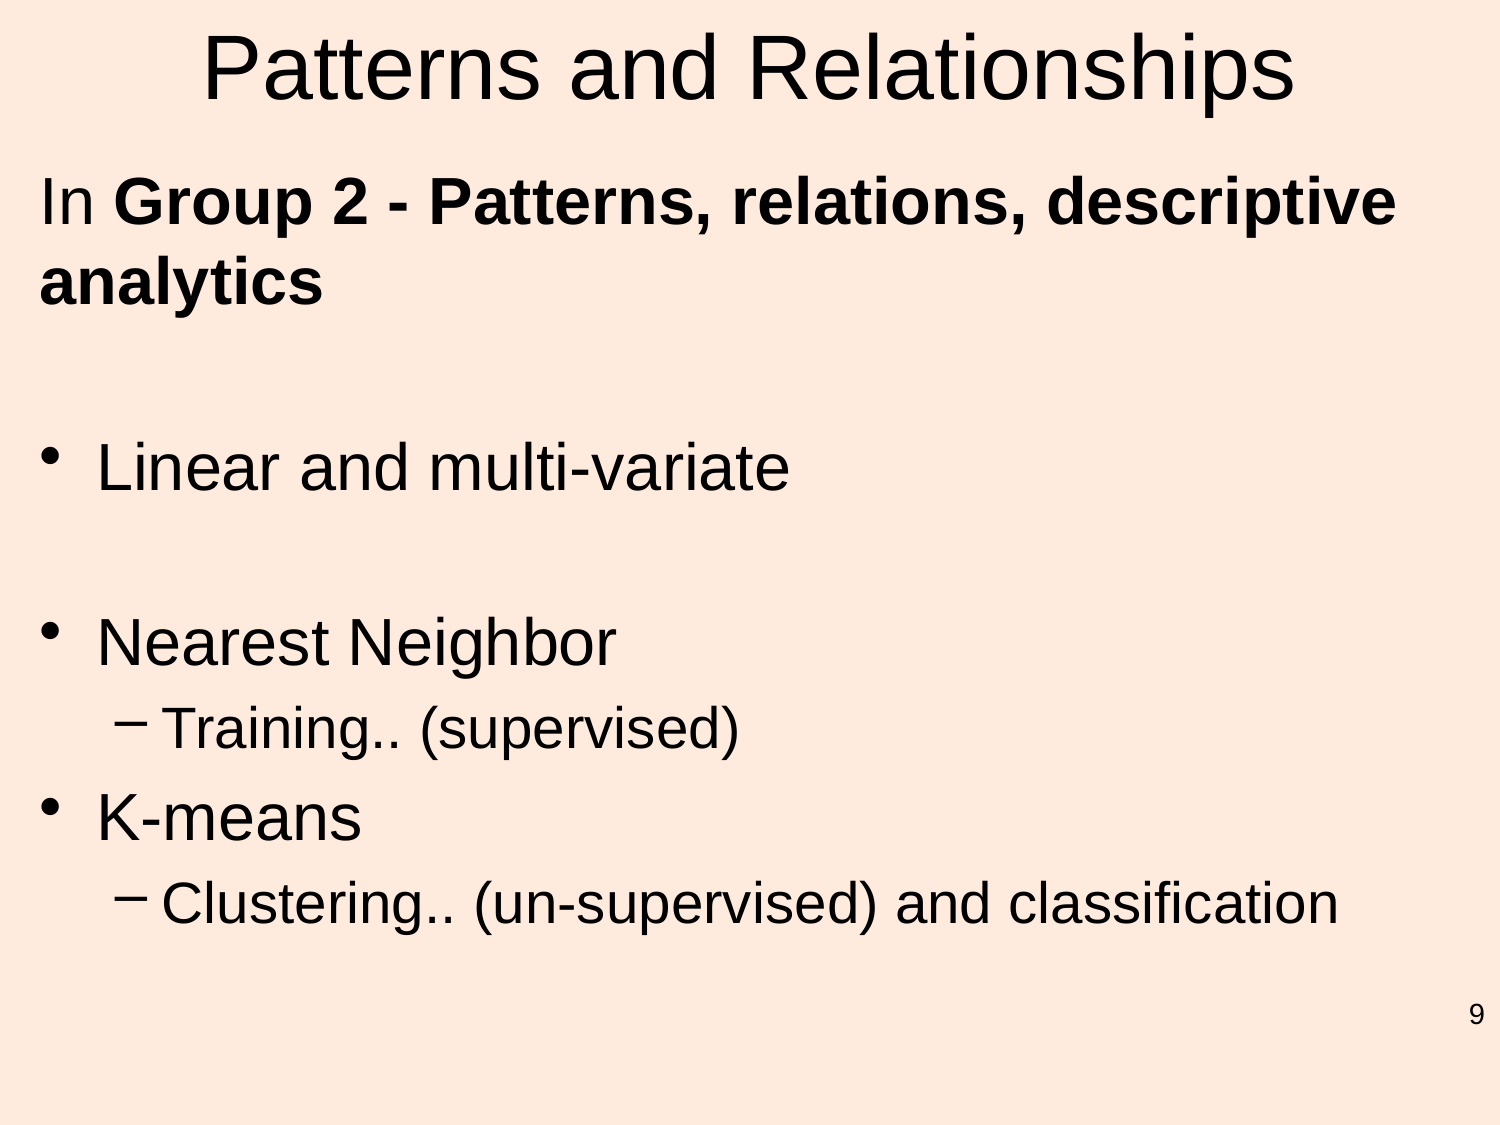

# Patterns and Relationships
In Group 2 - Patterns, relations, descriptive analytics

Linear and multi-variate

Nearest Neighbor
Training.. (supervised)
K-means
Clustering.. (un-supervised) and classification
9